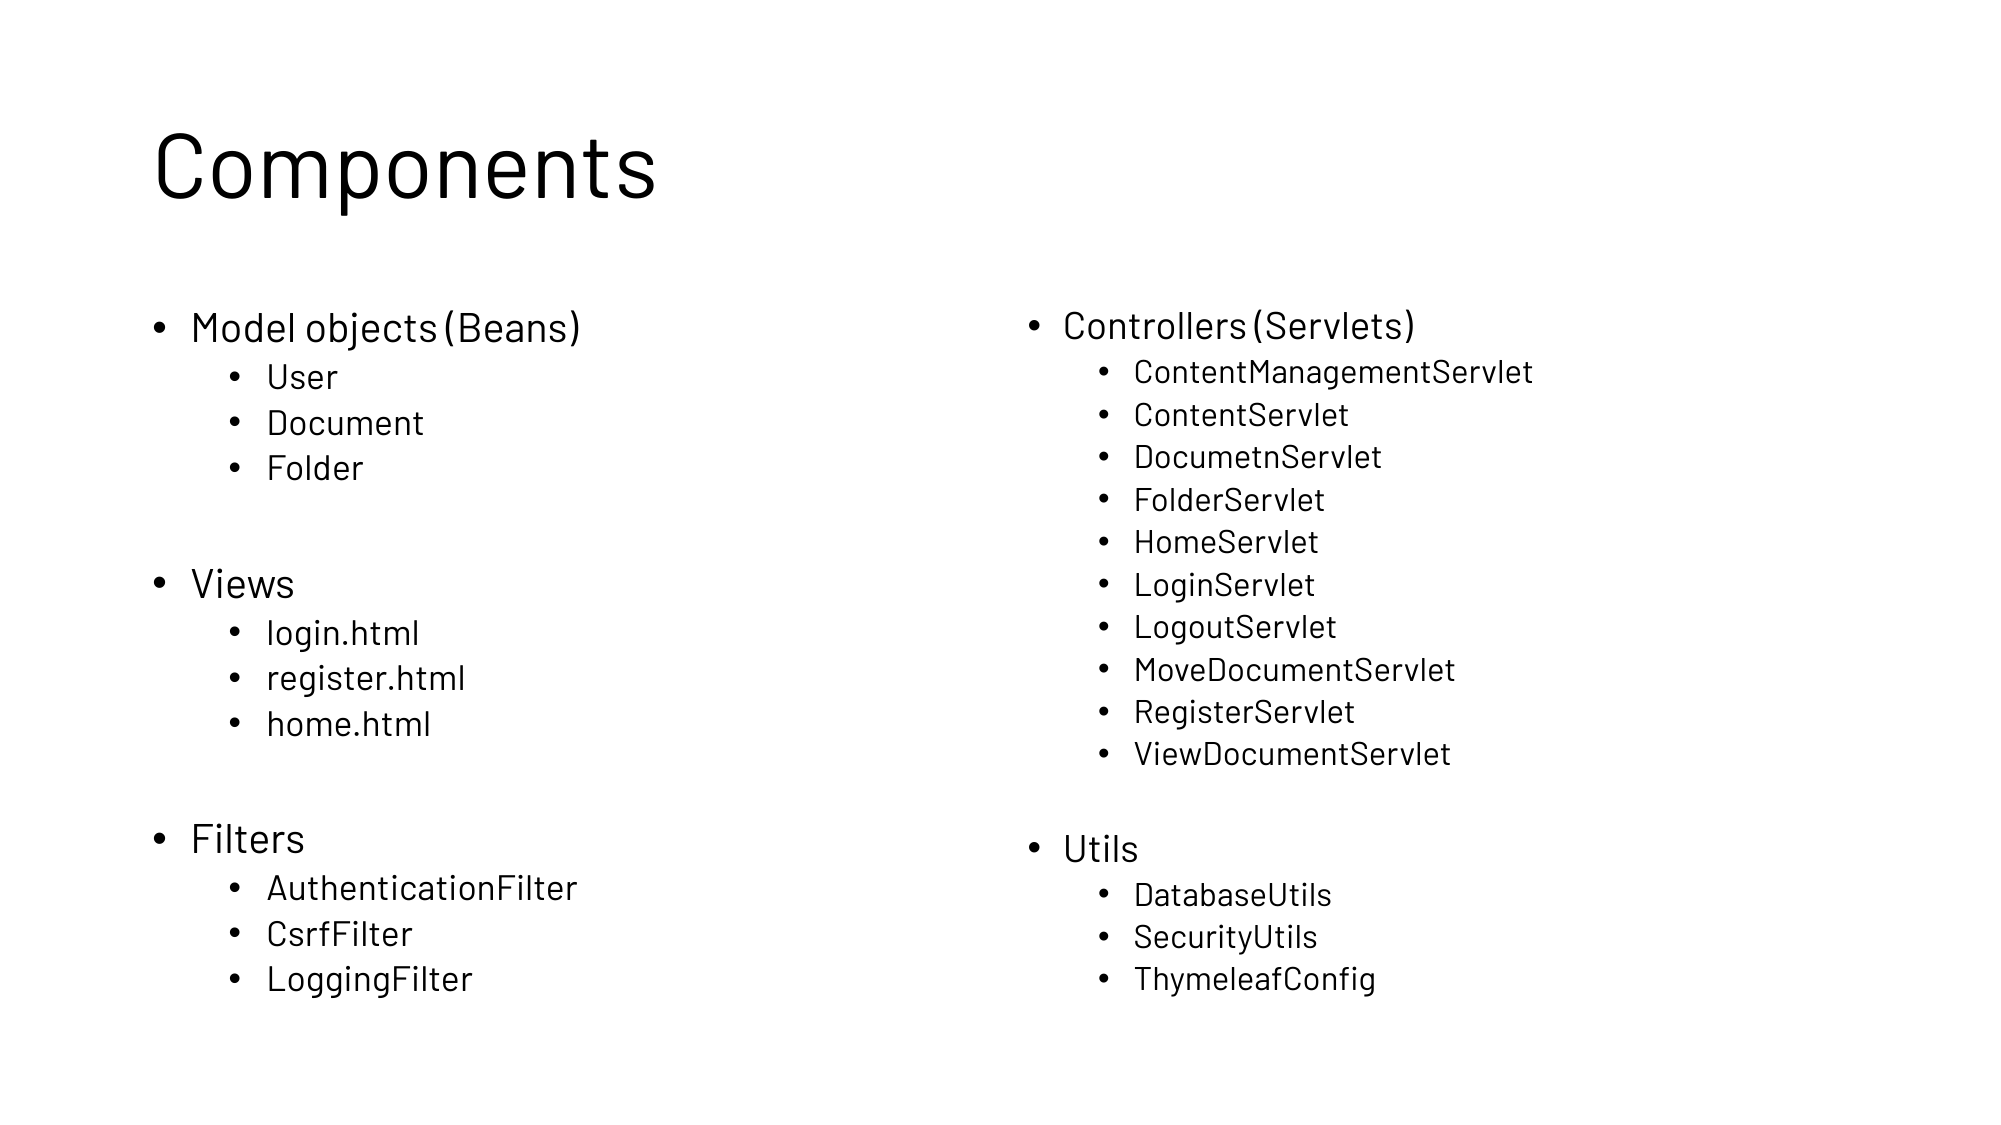

# Components
Model objects (Beans)
User
Document
Folder

Views
login.html
register.html
home.html

Filters
AuthenticationFilter
CsrfFilter
LoggingFilter
Controllers (Servlets)
ContentManagementServlet
ContentServlet
DocumetnServlet
FolderServlet
HomeServlet
LoginServlet
LogoutServlet
MoveDocumentServlet
RegisterServlet
ViewDocumentServlet

Utils
DatabaseUtils
SecurityUtils
ThymeleafConfig